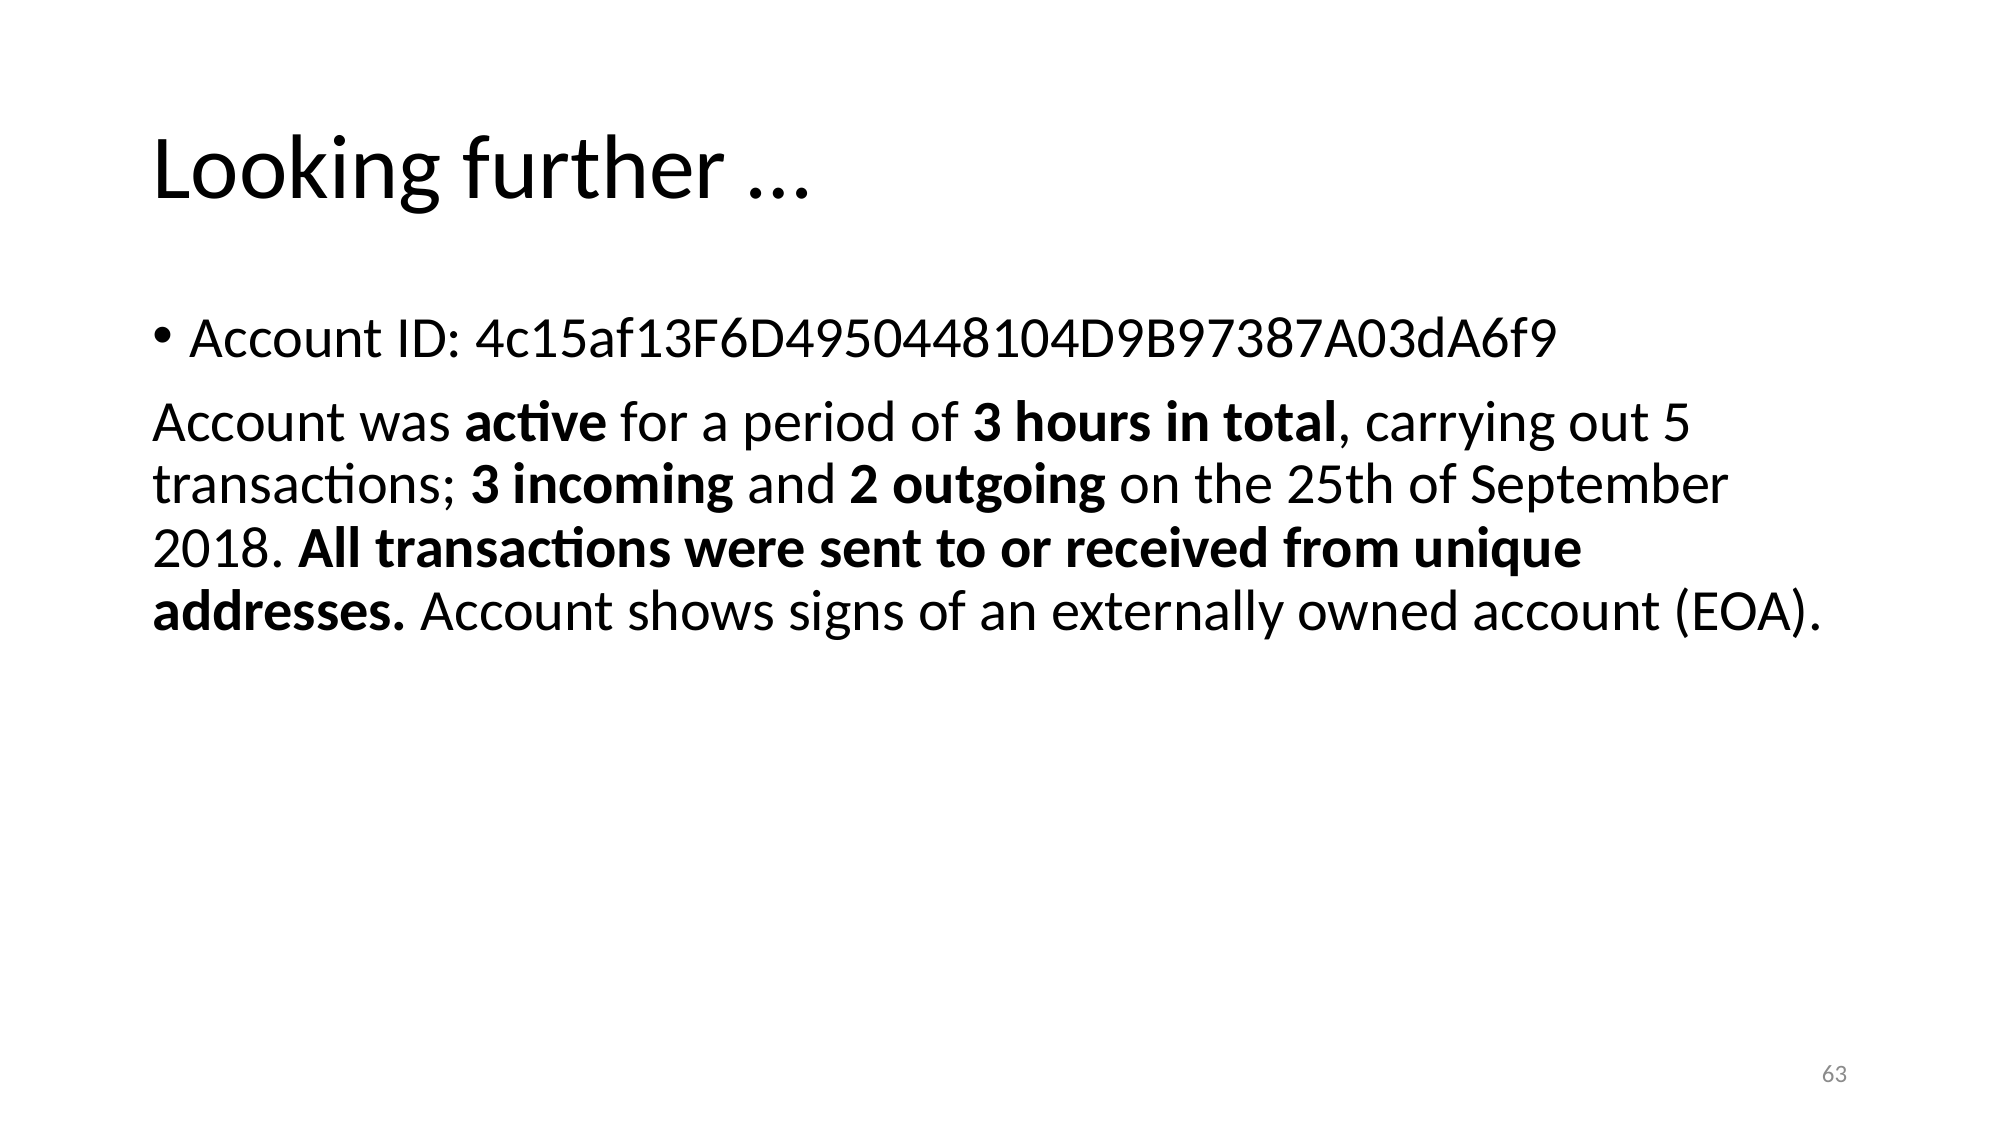

# Looking further …
Account ID: 4c15af13F6D4950448104D9B97387A03dA6f9
Account was active for a period of 3 hours in total, carrying out 5 transactions; 3 incoming and 2 outgoing on the 25th of September 2018. All transactions were sent to or received from unique addresses. Account shows signs of an externally owned account (EOA).
63